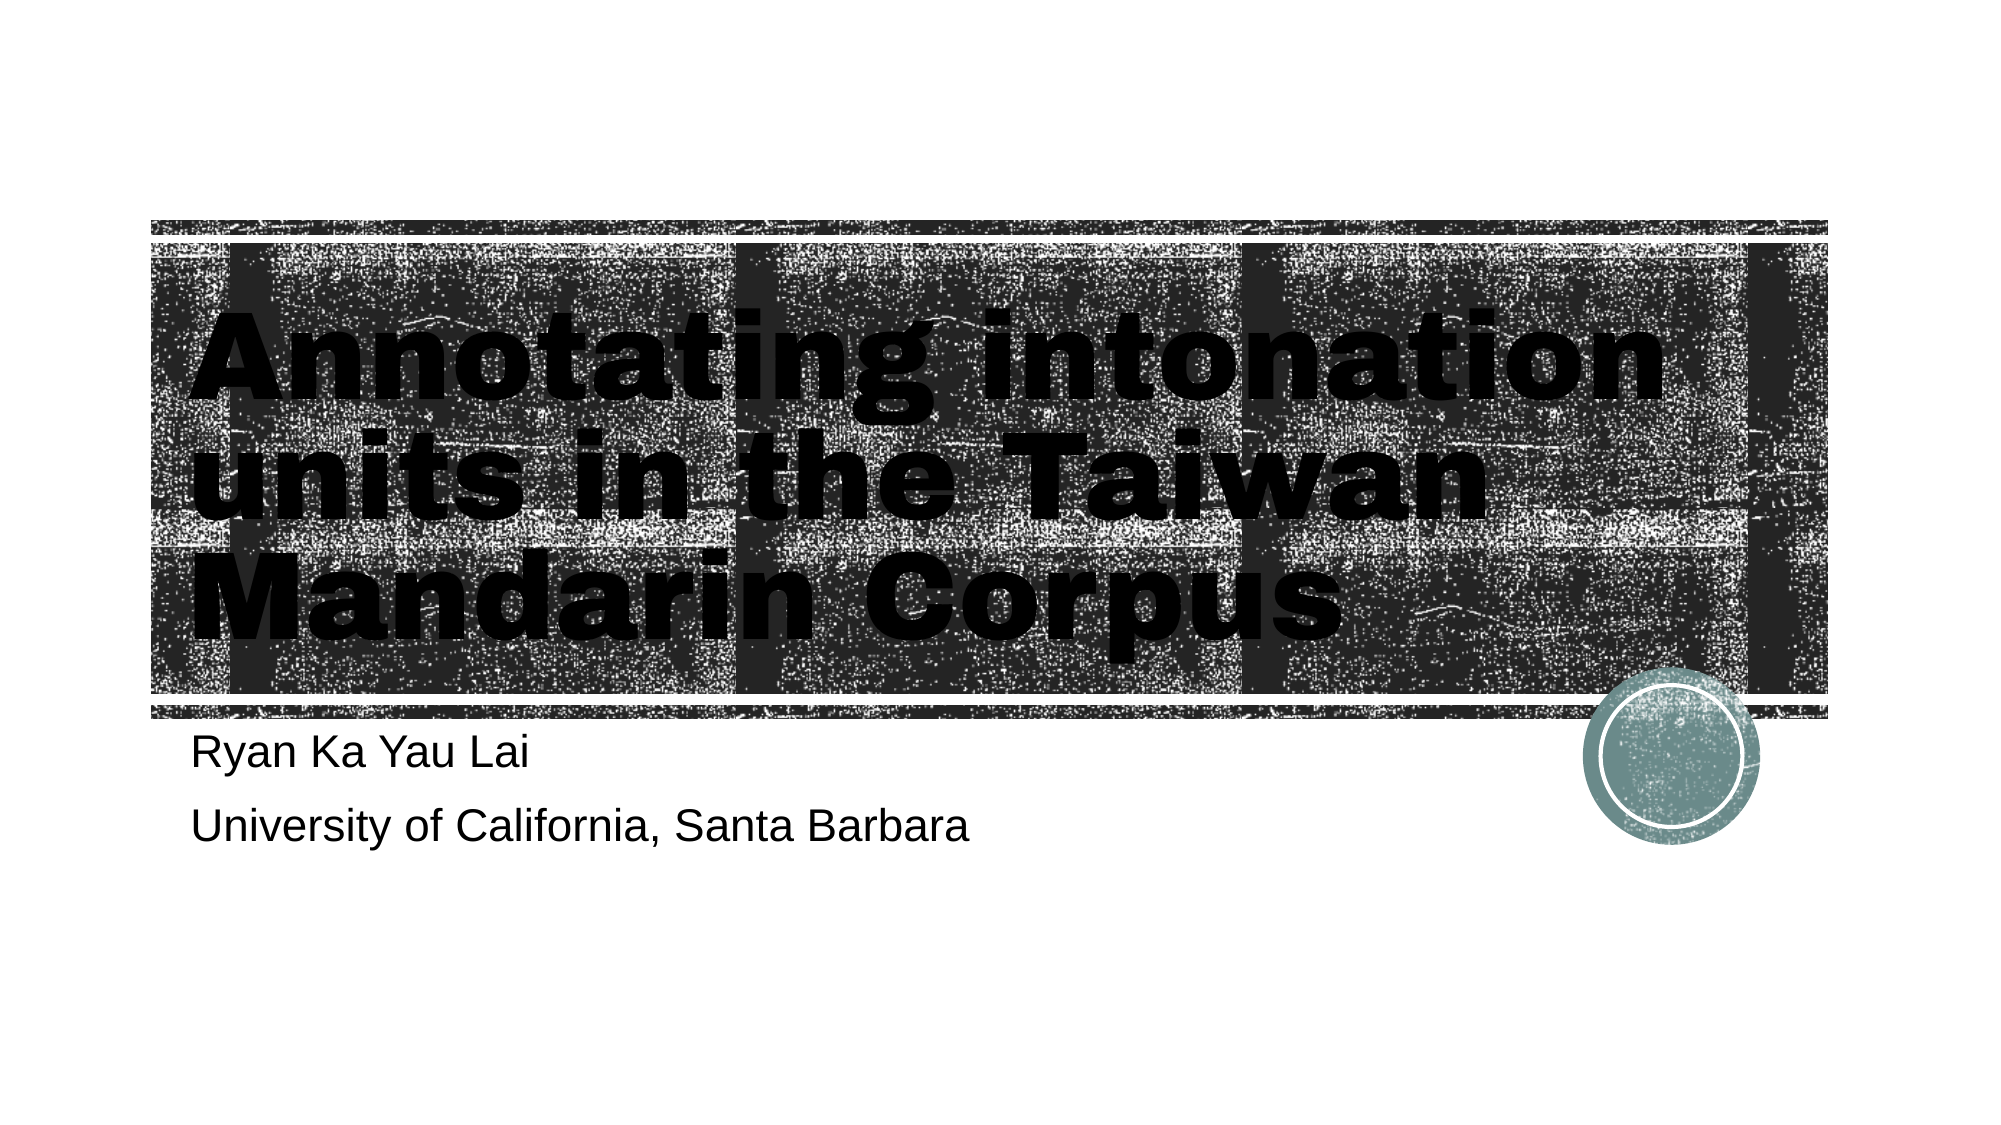

# Annotating intonation units in the Taiwan Mandarin Corpus
Ryan Ka Yau Lai
University of California, Santa Barbara